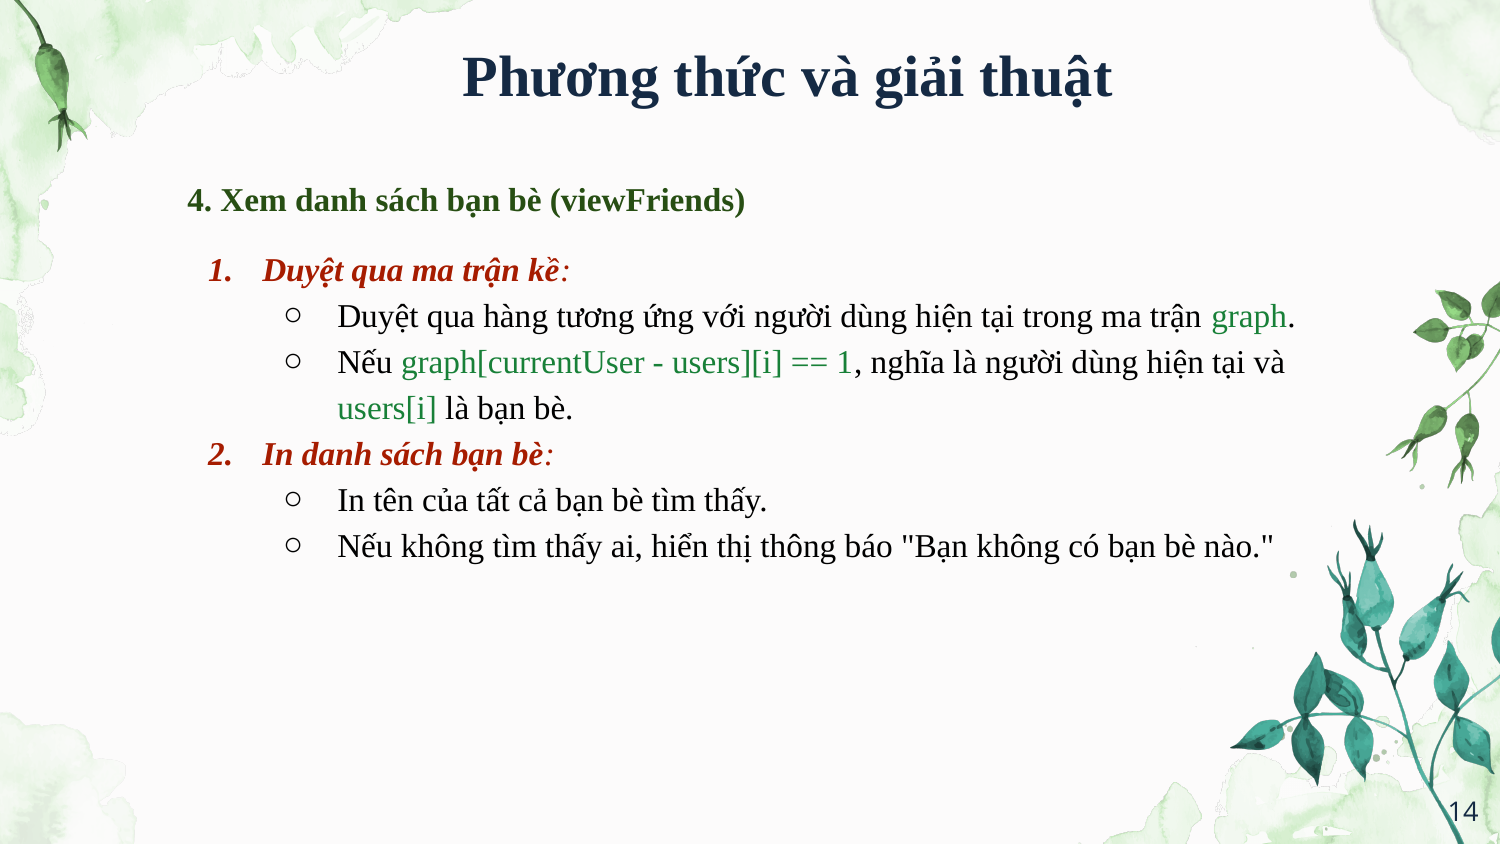

# Phương thức và giải thuật
4. Xem danh sách bạn bè (viewFriends)
Duyệt qua ma trận kề:
Duyệt qua hàng tương ứng với người dùng hiện tại trong ma trận graph.
Nếu graph[currentUser - users][i] == 1, nghĩa là người dùng hiện tại và users[i] là bạn bè.
In danh sách bạn bè:
In tên của tất cả bạn bè tìm thấy.
Nếu không tìm thấy ai, hiển thị thông báo "Bạn không có bạn bè nào."

14